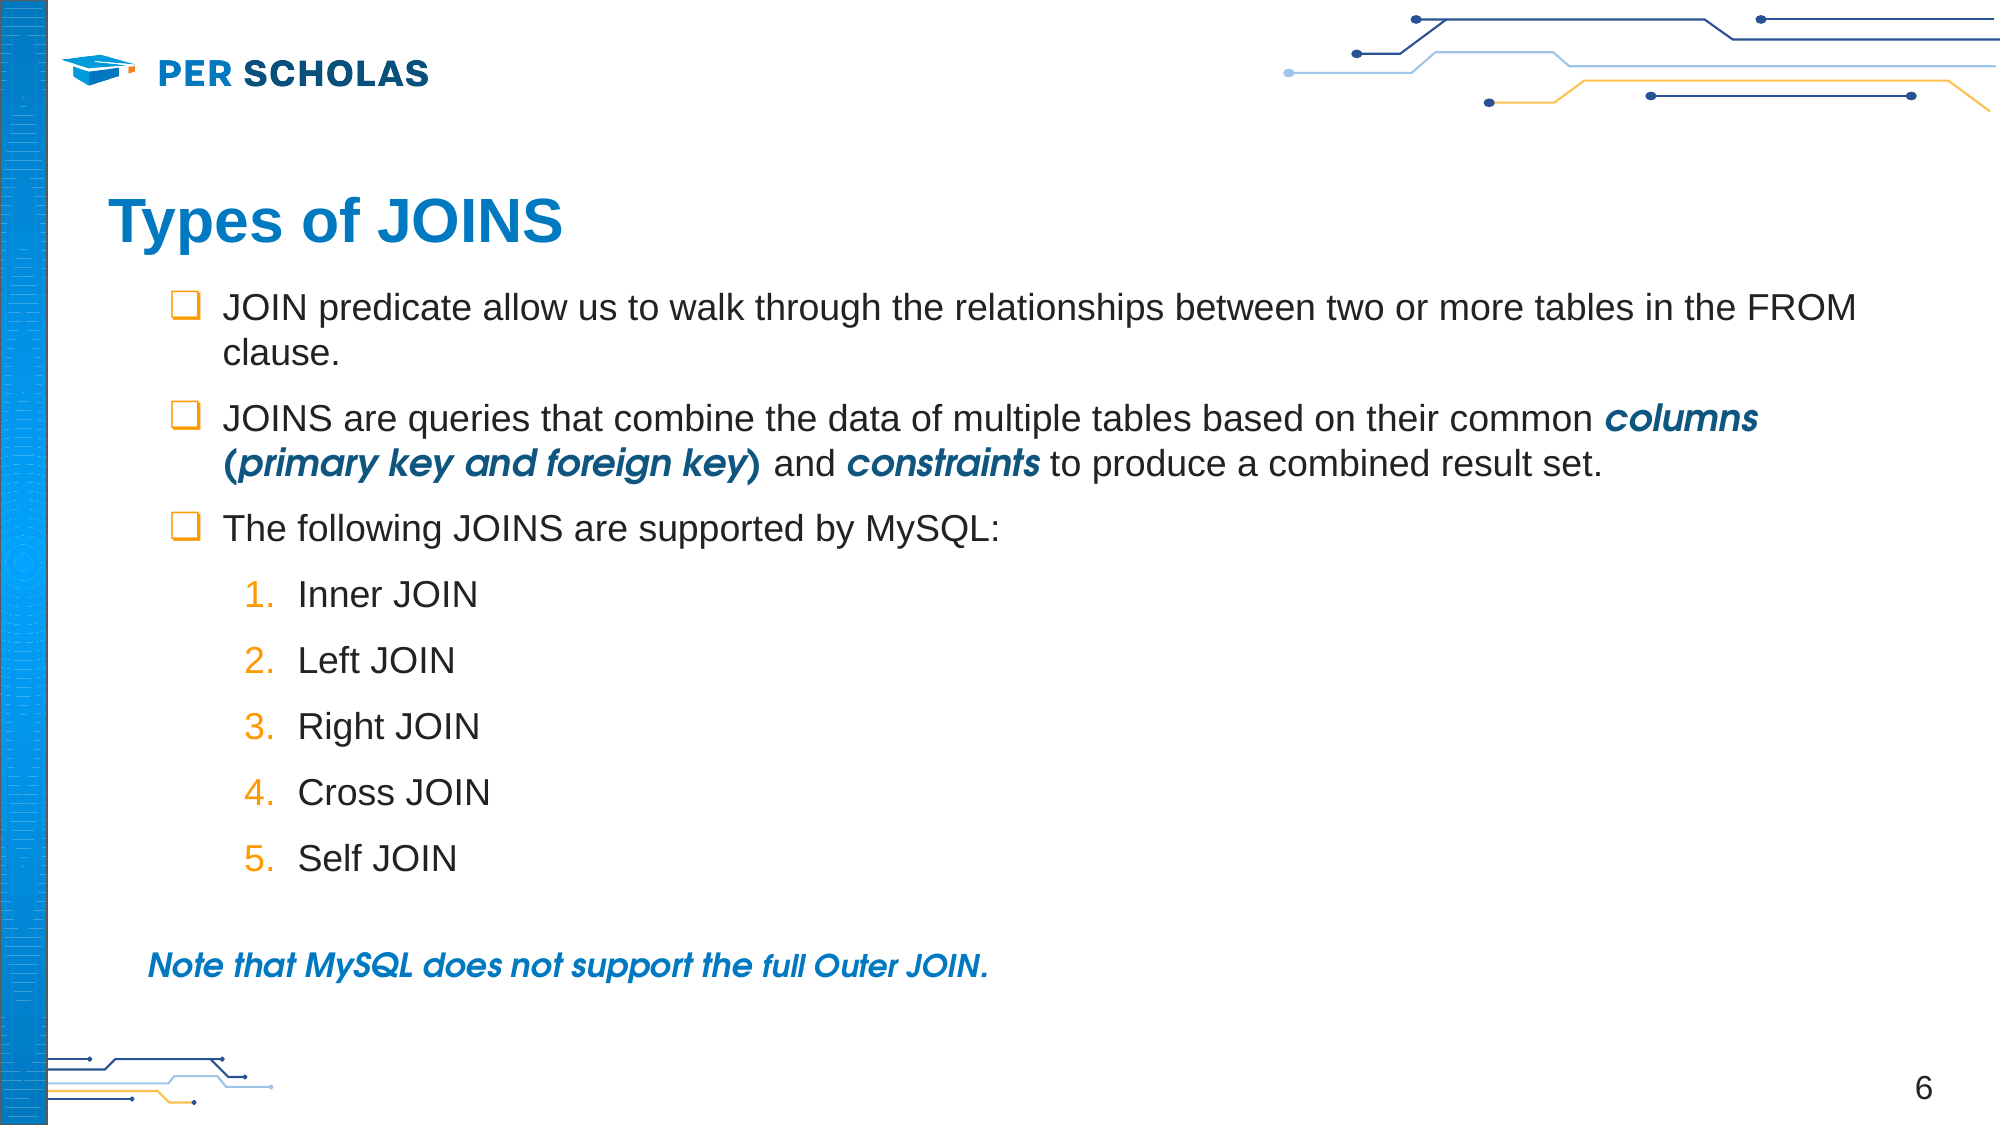

# Types of JOINS
JOIN predicate allow us to walk through the relationships between two or more tables in the FROM clause.
JOINS are queries that combine the data of multiple tables based on their common columns (primary key and foreign key) and constraints to produce a combined result set.
The following JOINS are supported by MySQL:
Inner JOIN
Left JOIN
Right JOIN
Cross JOIN
Self JOIN

Note that MySQL does not support the full Outer JOIN.

6